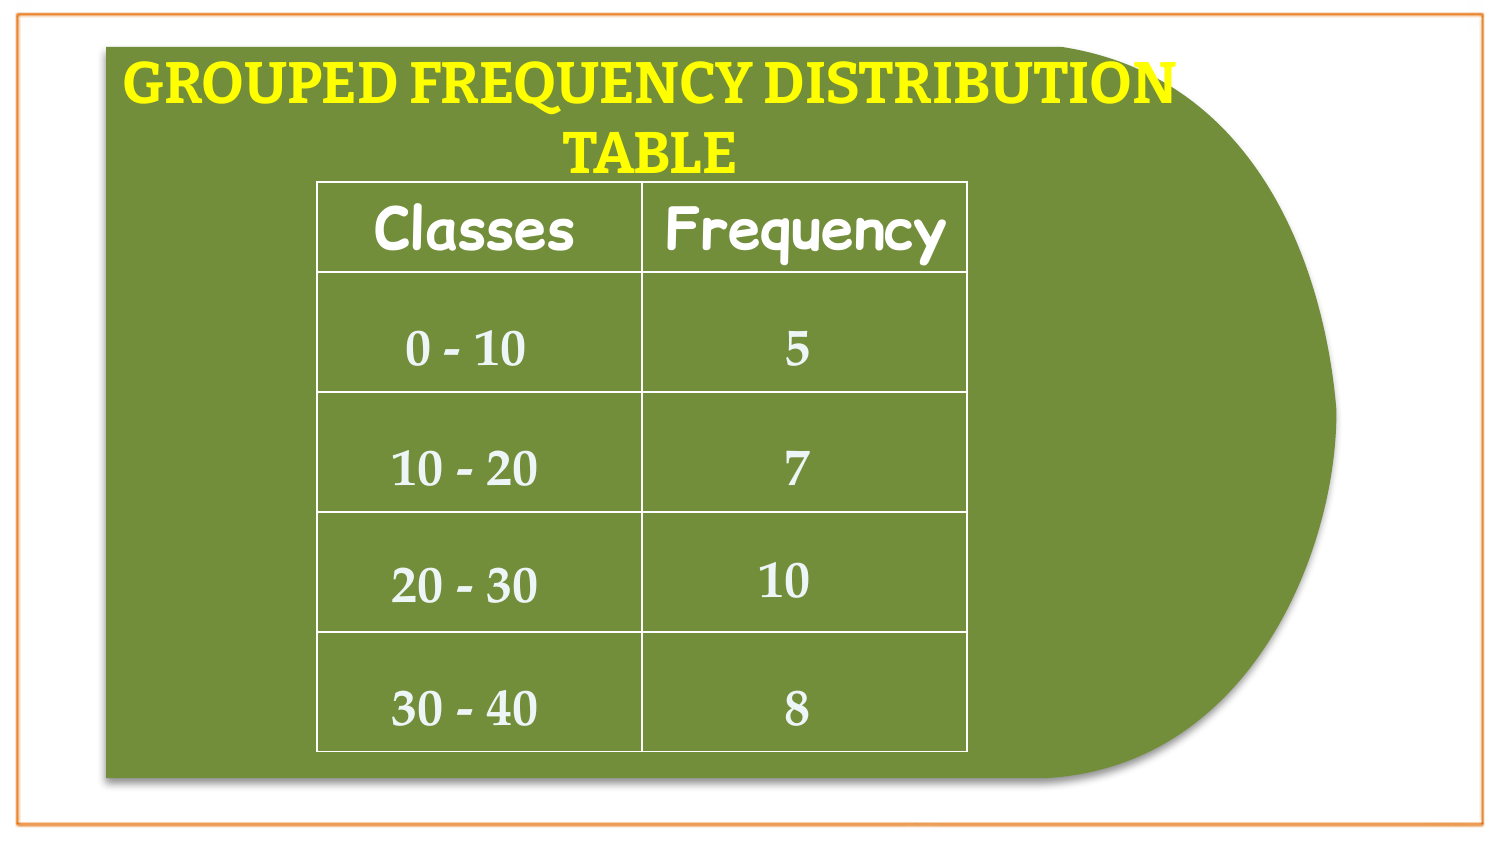

GROUPED FREQUENCY DISTRIBUTION TABLE

|  |  |
| --- | --- |
|  |  |
|  |  |
|  |  |
|  |  |
Classes
Frequency
0 - 10
5
10 - 20
7
10
20 - 30
30 - 40
8